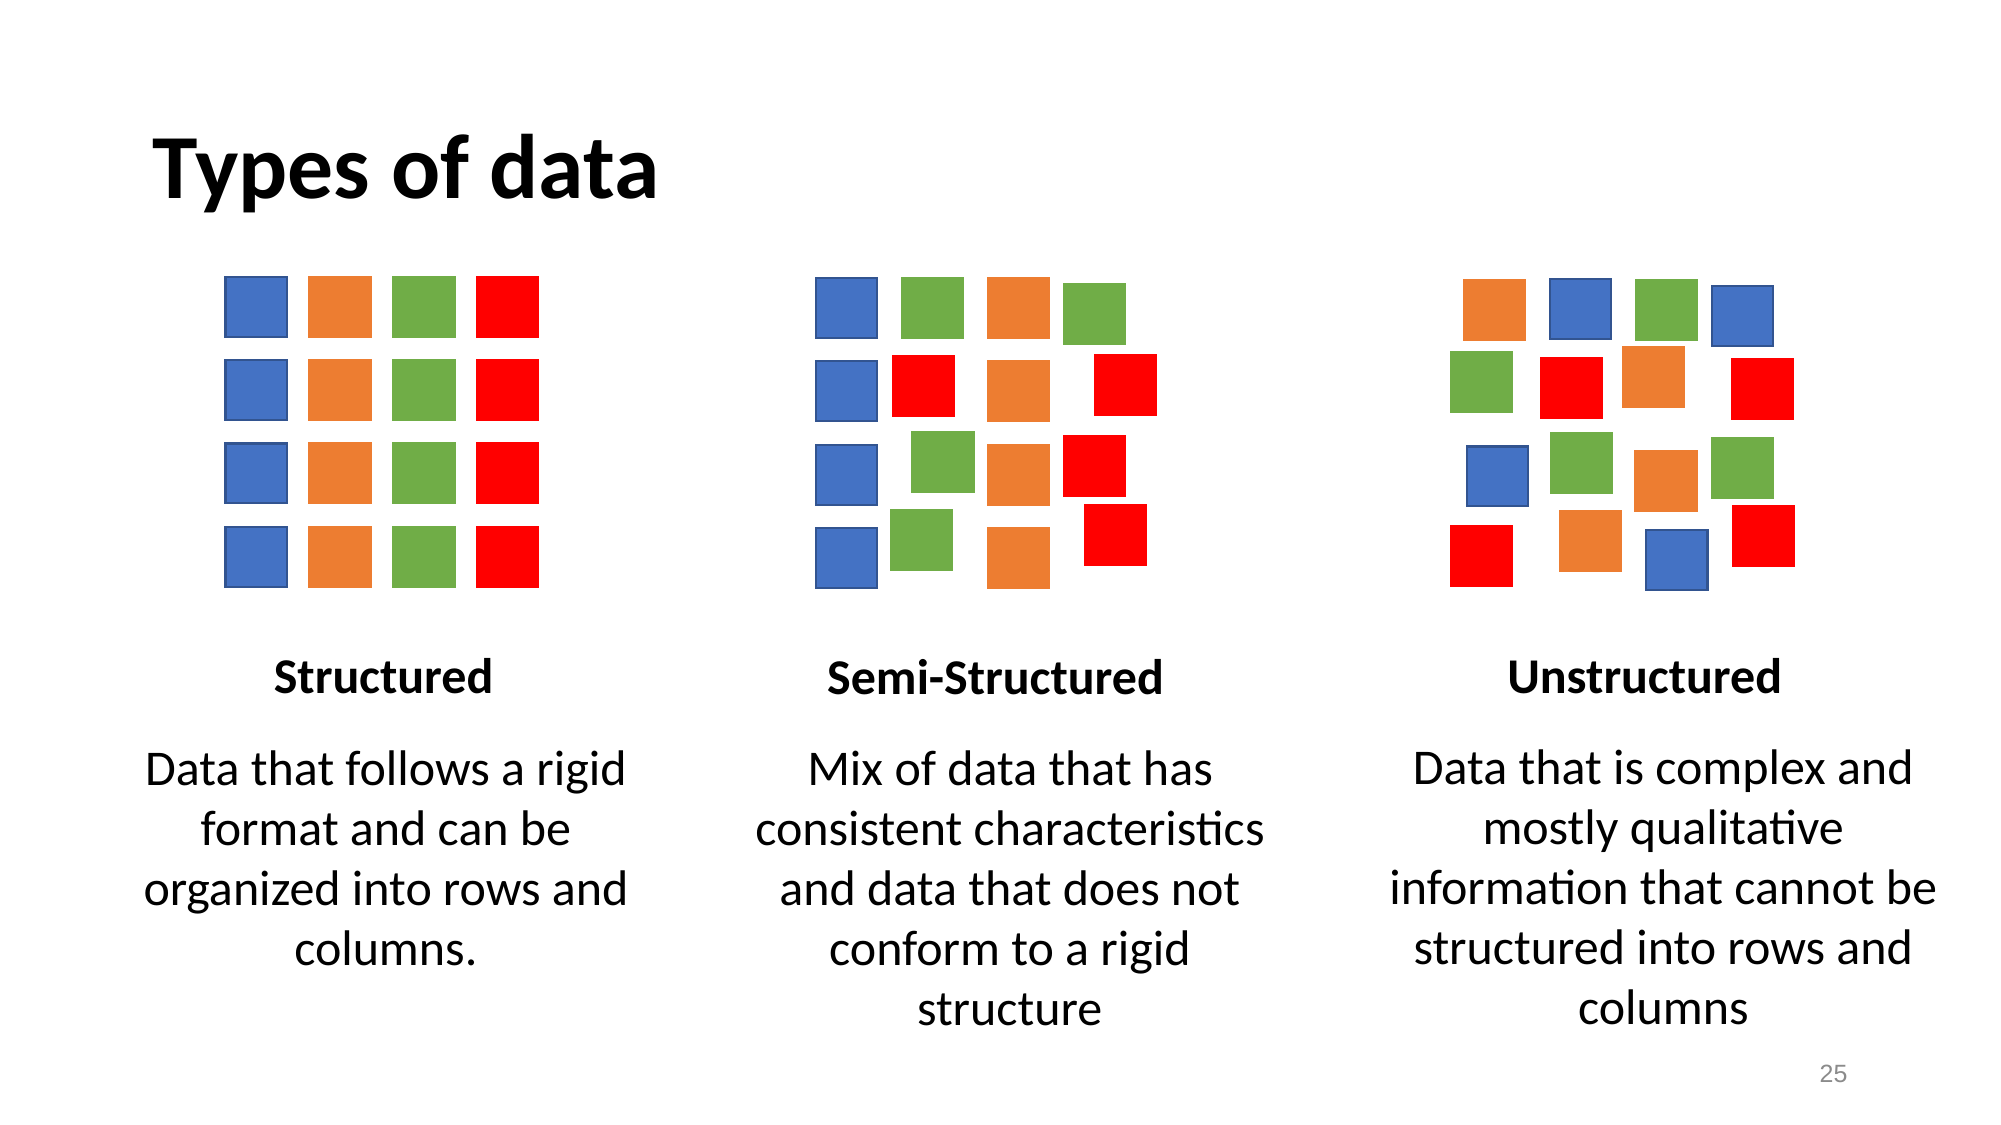

# Types of data

Structured
Unstructured
Semi-Structured
Data that is complex and mostly qualitative information that cannot be structured into rows and columns
Data that follows a rigid format and can be organized into rows and columns.
Mix of data that has consistent characteristics and data that does not conform to a rigid structure
25